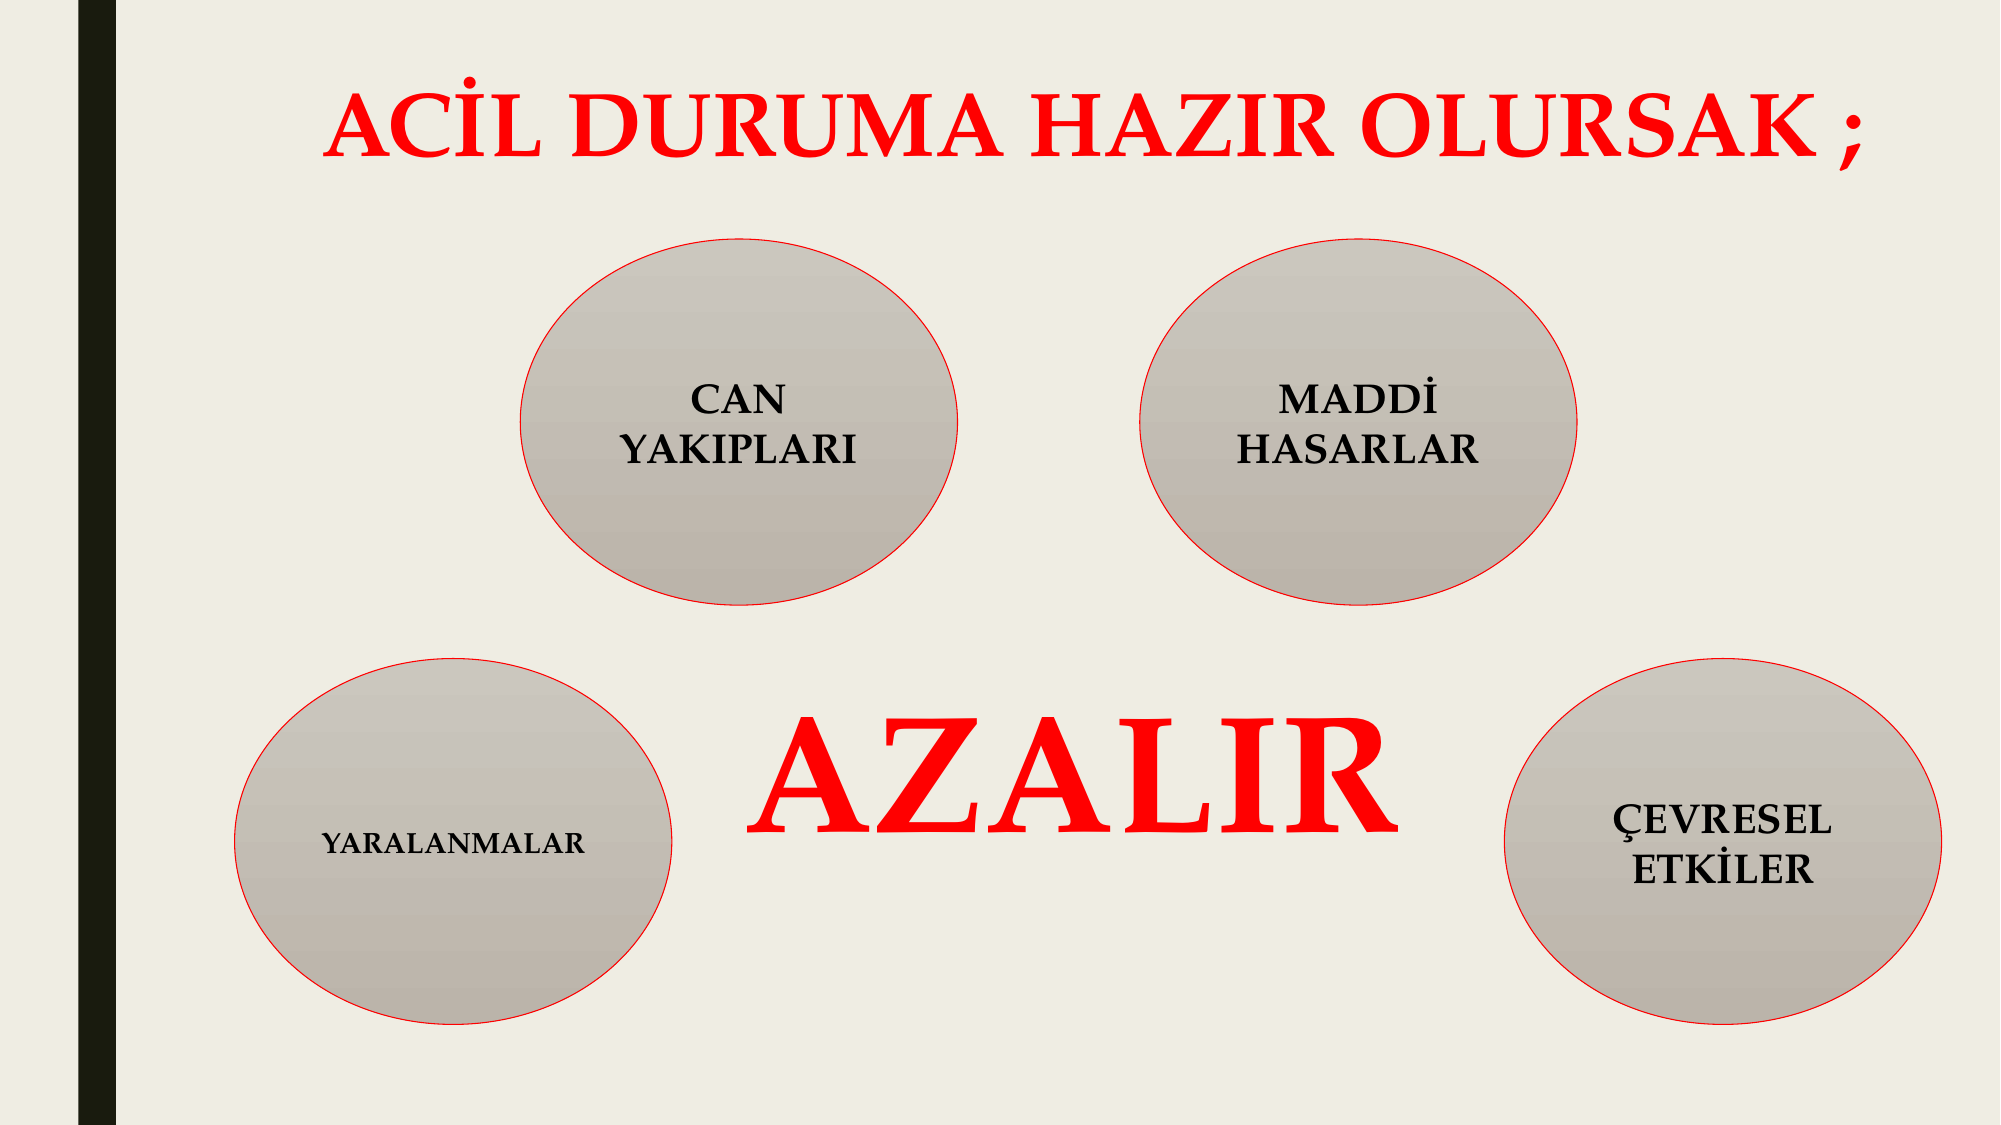

# ACİL DURUMA HAZIR OLURSAK ;
CAN YAKIPLARI
MADDİ HASARLAR
YARALANMALAR
AZALIR
ÇEVRESEL ETKİLER